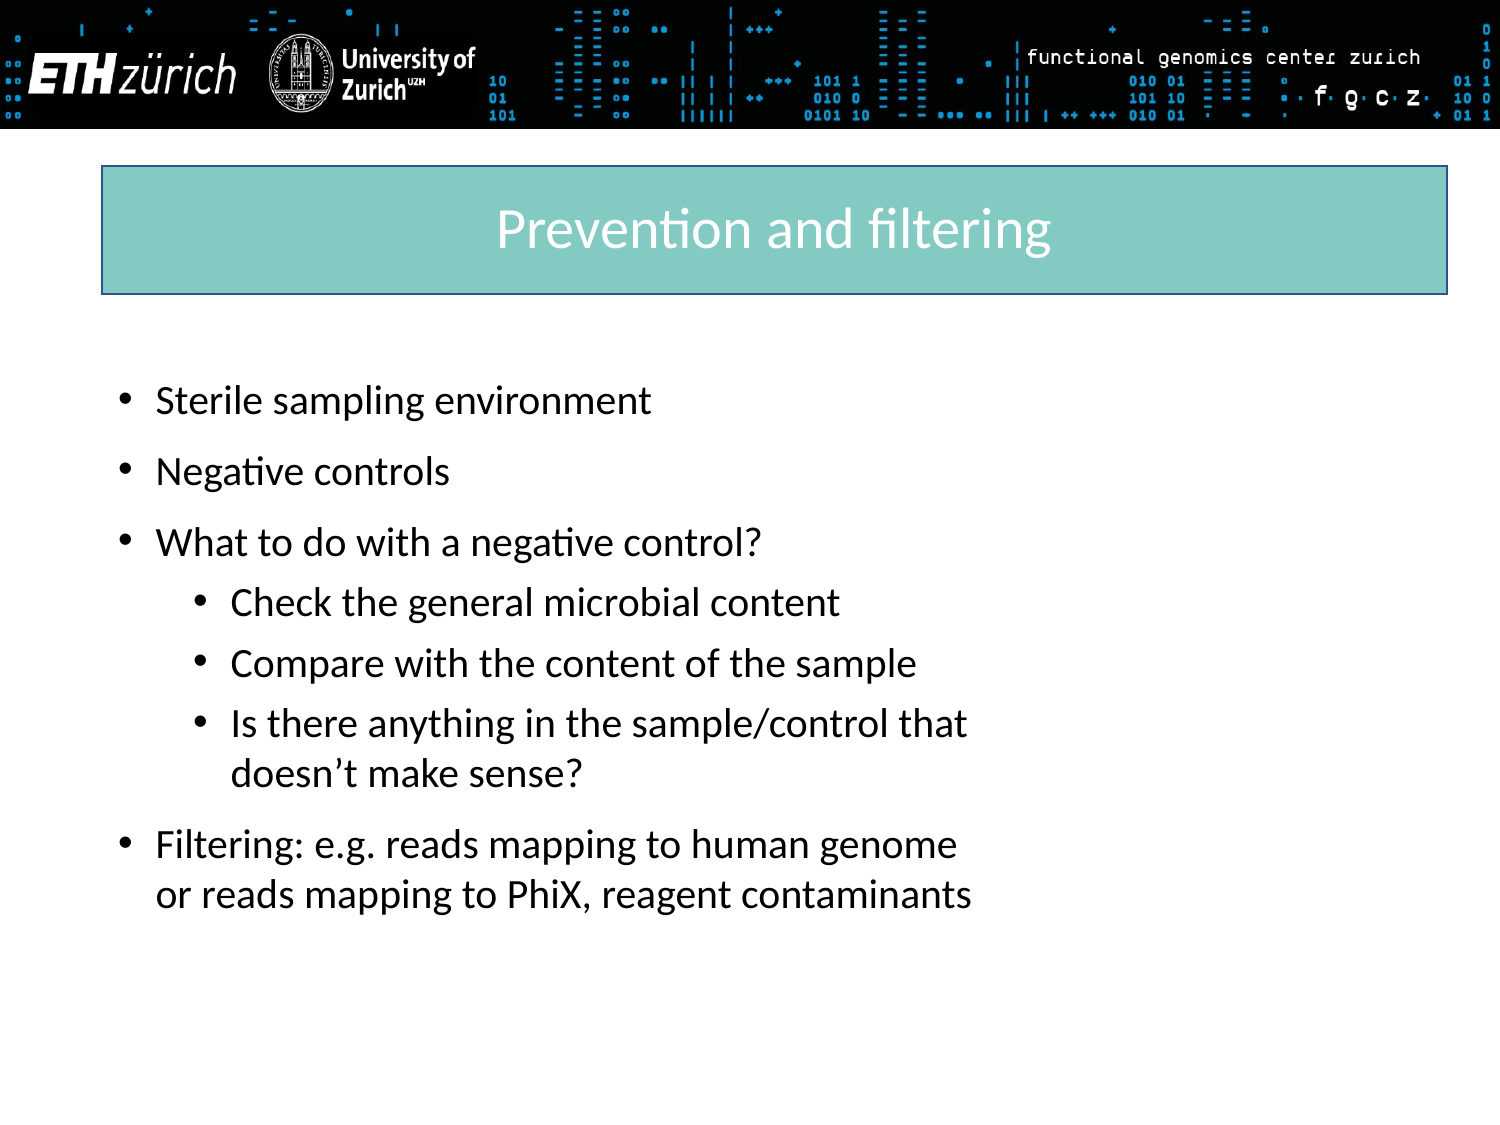

Prevention and filtering
Sterile sampling environment
Negative controls
What to do with a negative control?
Check the general microbial content
Compare with the content of the sample
Is there anything in the sample/control that doesn’t make sense?
Filtering: e.g. reads mapping to human genome or reads mapping to PhiX, reagent contaminants